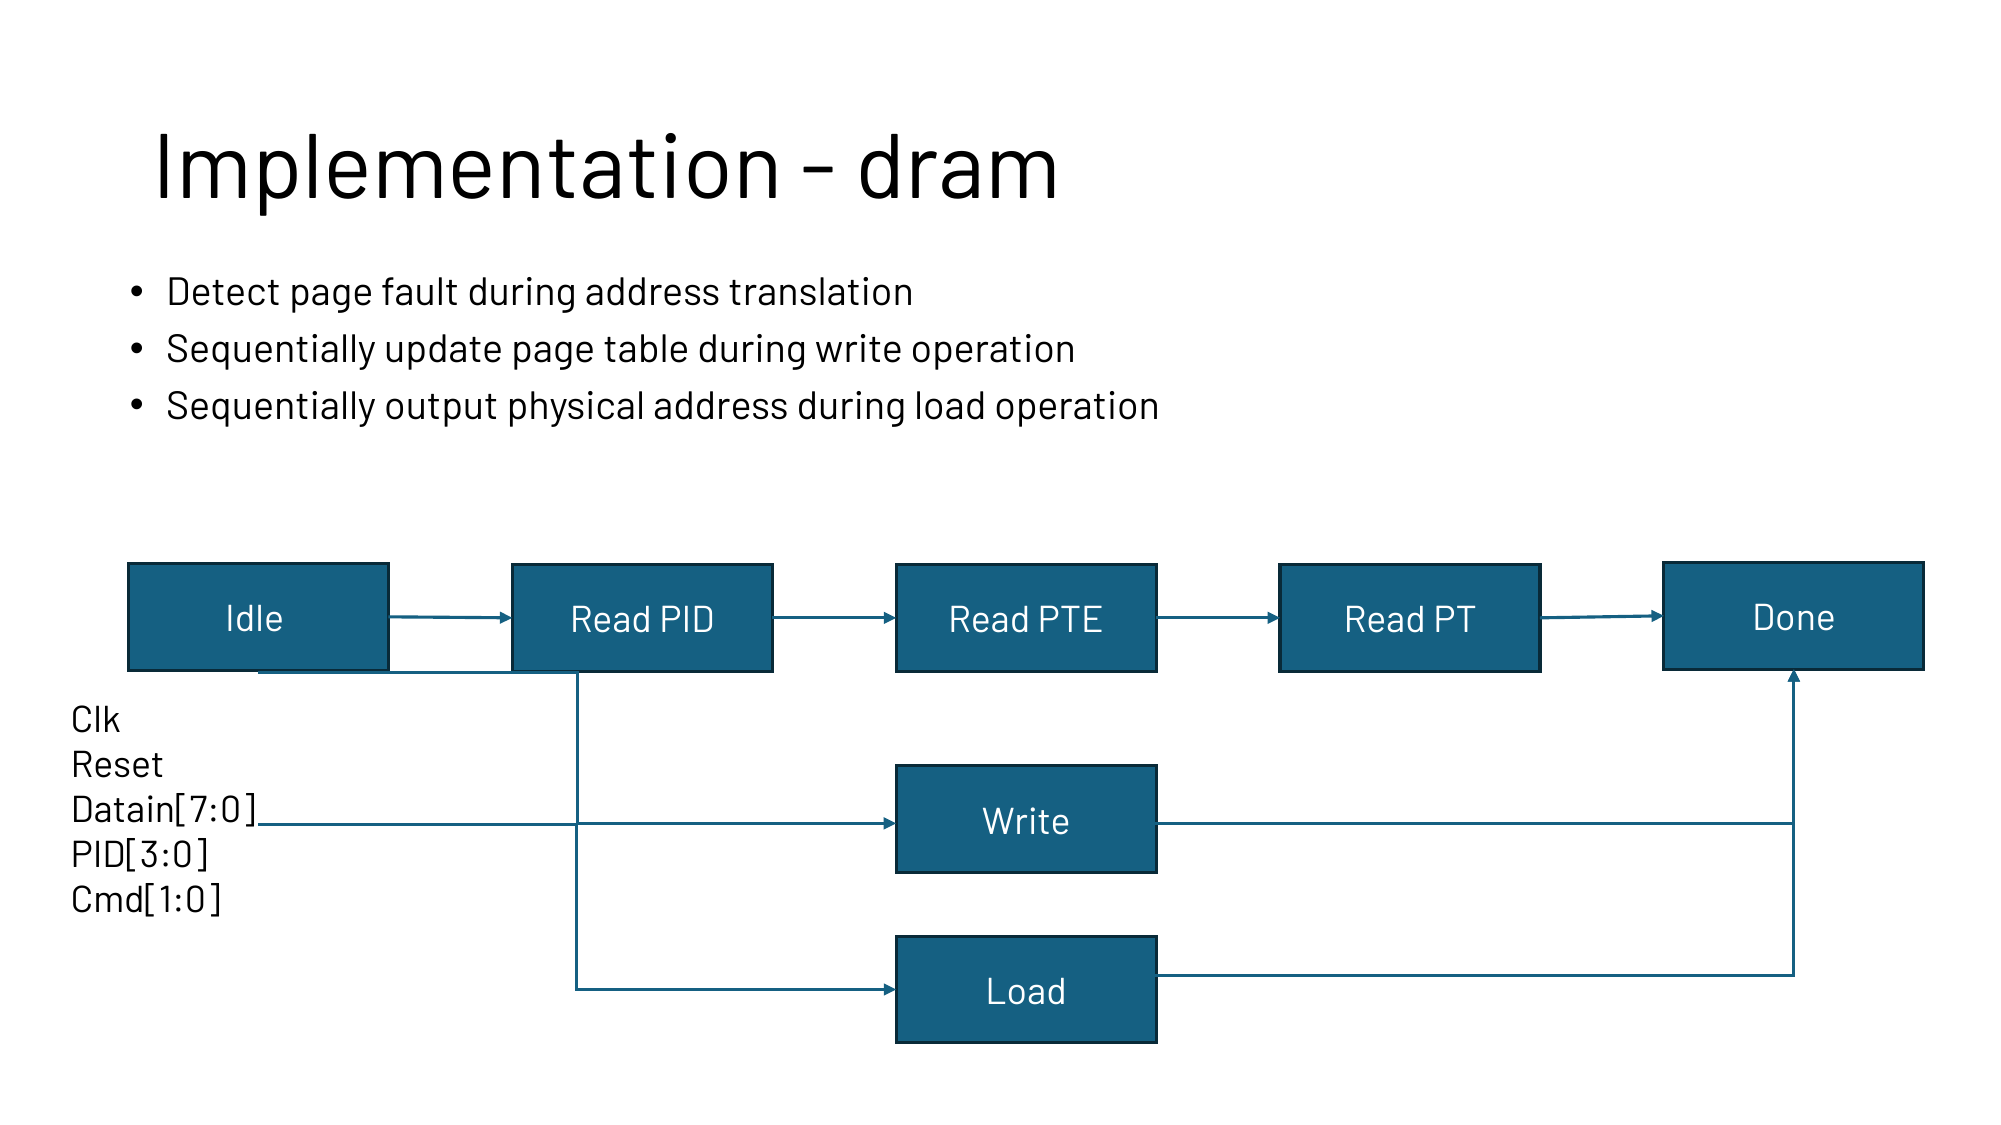

# Implementation - dram
Detect page fault during address translation
Sequentially update page table during write operation
Sequentially output physical address during load operation

Done
Idle
Read PID
Read PTE
Read PT
Clk
Reset
Datain[7:0]
PID[3:0]
Cmd[1:0]

Write
Load